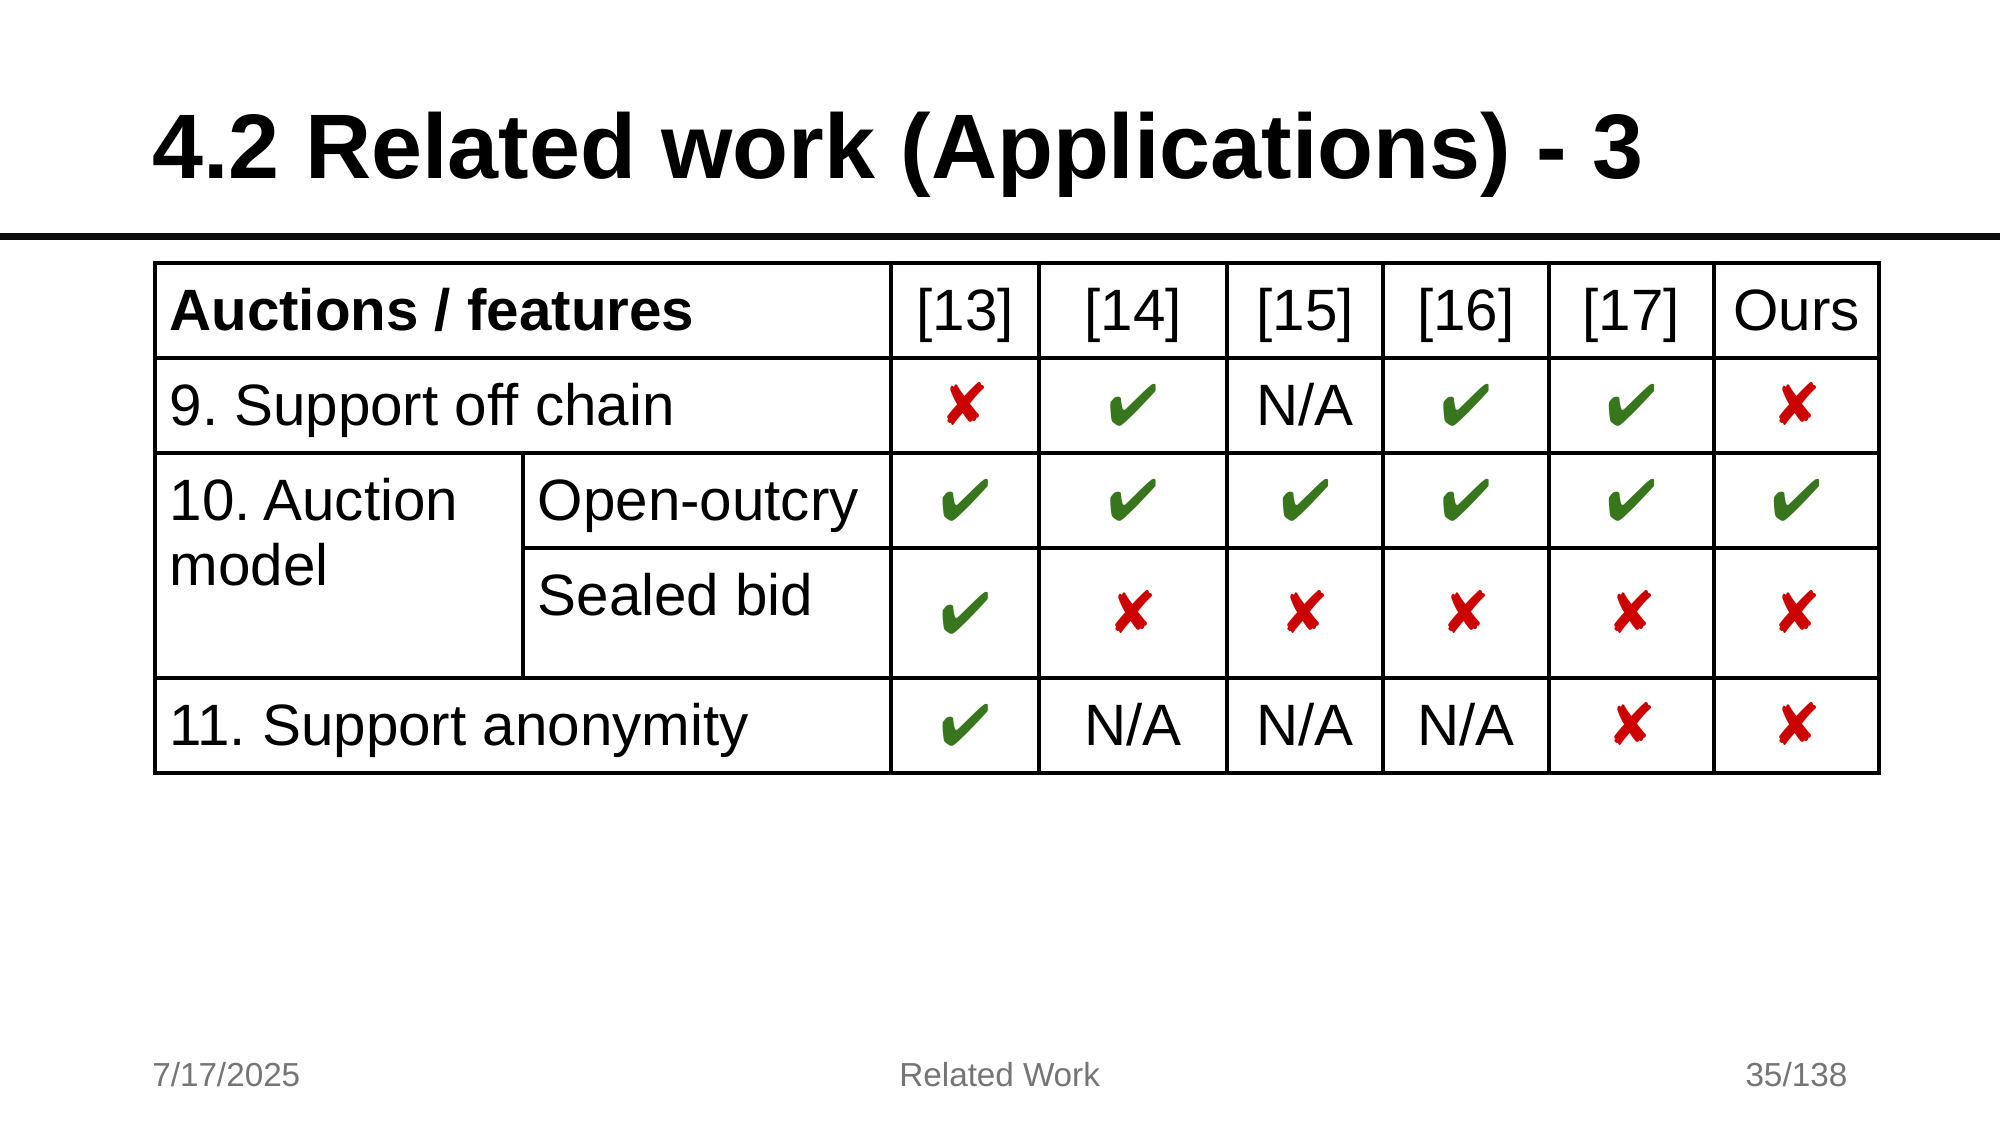

# 4.2 Related work (Applications) - 3
| Auctions / features |  | [13] | [14] | [15] | [16] | [17] | Ours |
| --- | --- | --- | --- | --- | --- | --- | --- |
| 9. Support off chain |  | ✘ | ✔ | N/A | ✔ | ✔ | ✘ |
| 10. Auction model | Open-outcry | ✔ | ✔ | ✔ | ✔ | ✔ | ✔ |
|  | Sealed bid | ✔ | ✘ | ✘ | ✘ | ✘ | ✘ |
| 11. Support anonymity |  | ✔ | N/A | N/A | N/A | ✘ | ✘ |
7/17/2025
Related Work
35/138